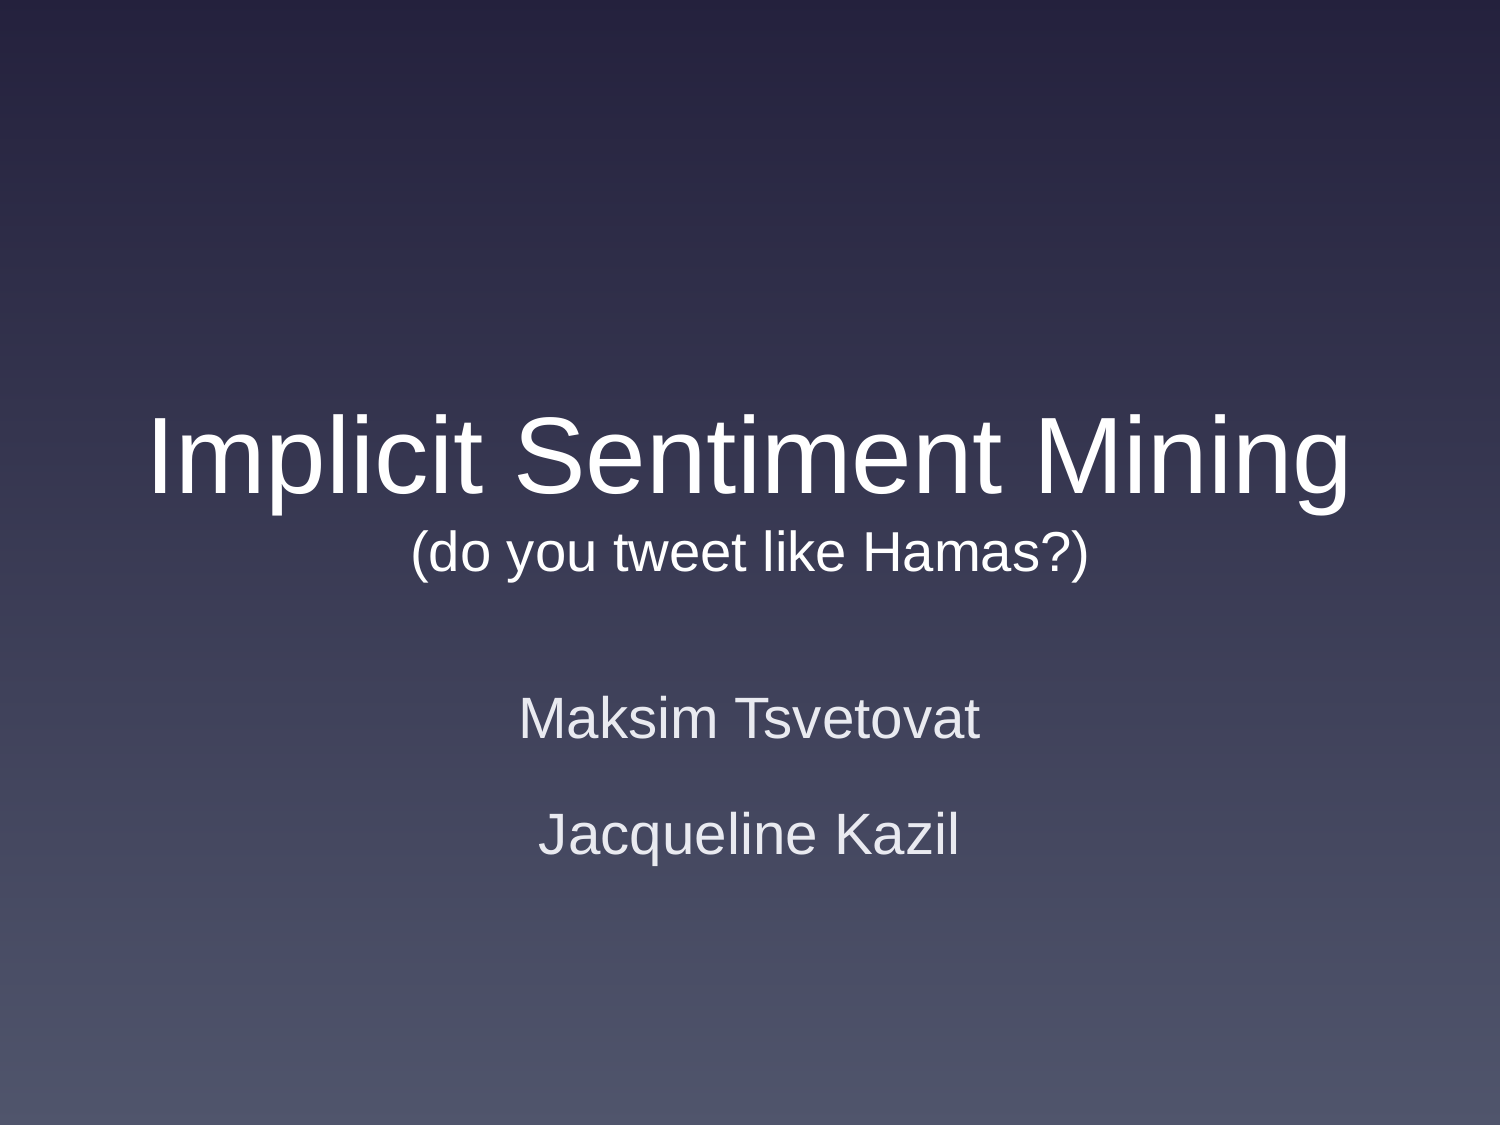

# Implicit Sentiment Mining (do you tweet like Hamas?)
Maksim Tsvetovat
Jacqueline Kazil